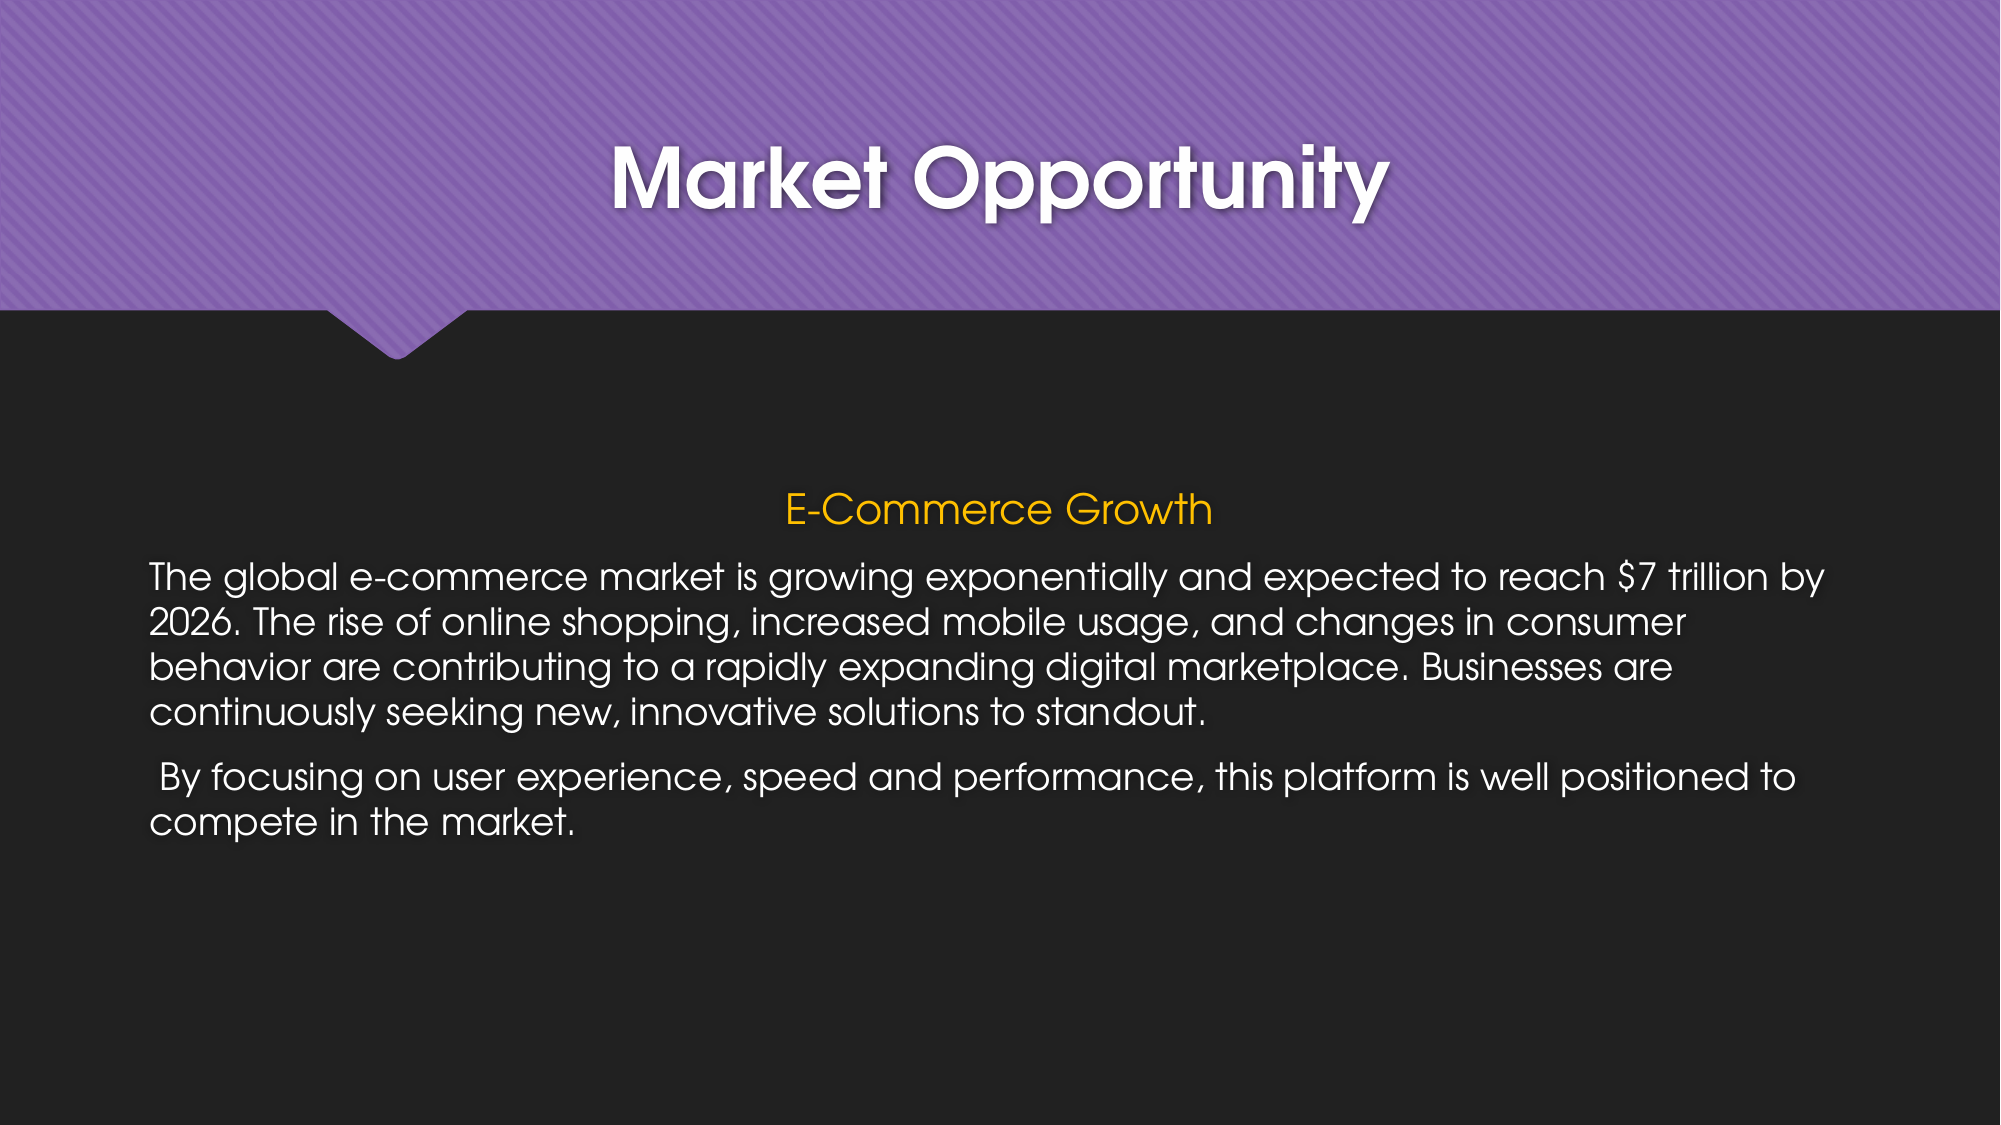

# Market Opportunity
E-Commerce Growth
The global e-commerce market is growing exponentially and expected to reach $7 trillion by 2026. The rise of online shopping, increased mobile usage, and changes in consumer behavior are contributing to a rapidly expanding digital marketplace. Businesses are continuously seeking new, innovative solutions to standout.
 By focusing on user experience, speed and performance, this platform is well positioned to compete in the market.